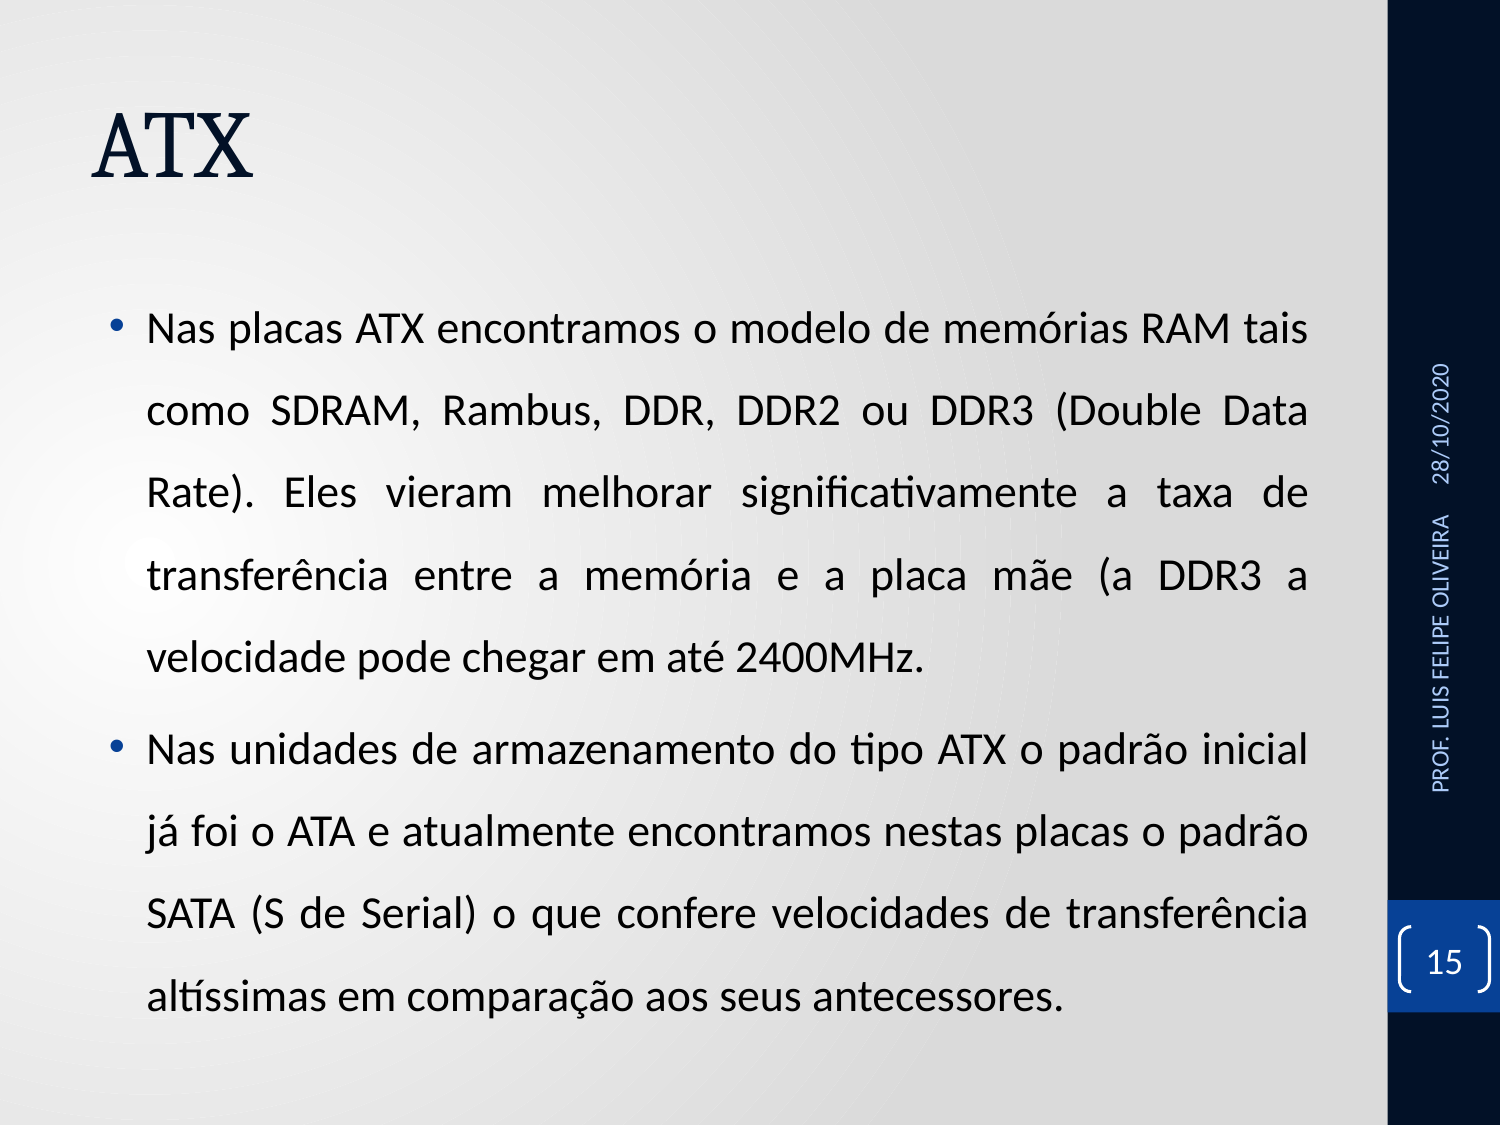

# ATX
Nas placas ATX encontramos o modelo de memórias RAM tais como SDRAM, Rambus, DDR, DDR2 ou DDR3 (Double Data Rate). Eles vieram melhorar significativamente a taxa de transferência entre a memória e a placa mãe (a DDR3 a velocidade pode chegar em até 2400MHz.
Nas unidades de armazenamento do tipo ATX o padrão inicial já foi o ATA e atualmente encontramos nestas placas o padrão SATA (S de Serial) o que confere velocidades de transferência altíssimas em comparação aos seus antecessores.
28/10/2020
PROF. LUIS FELIPE OLIVEIRA
15